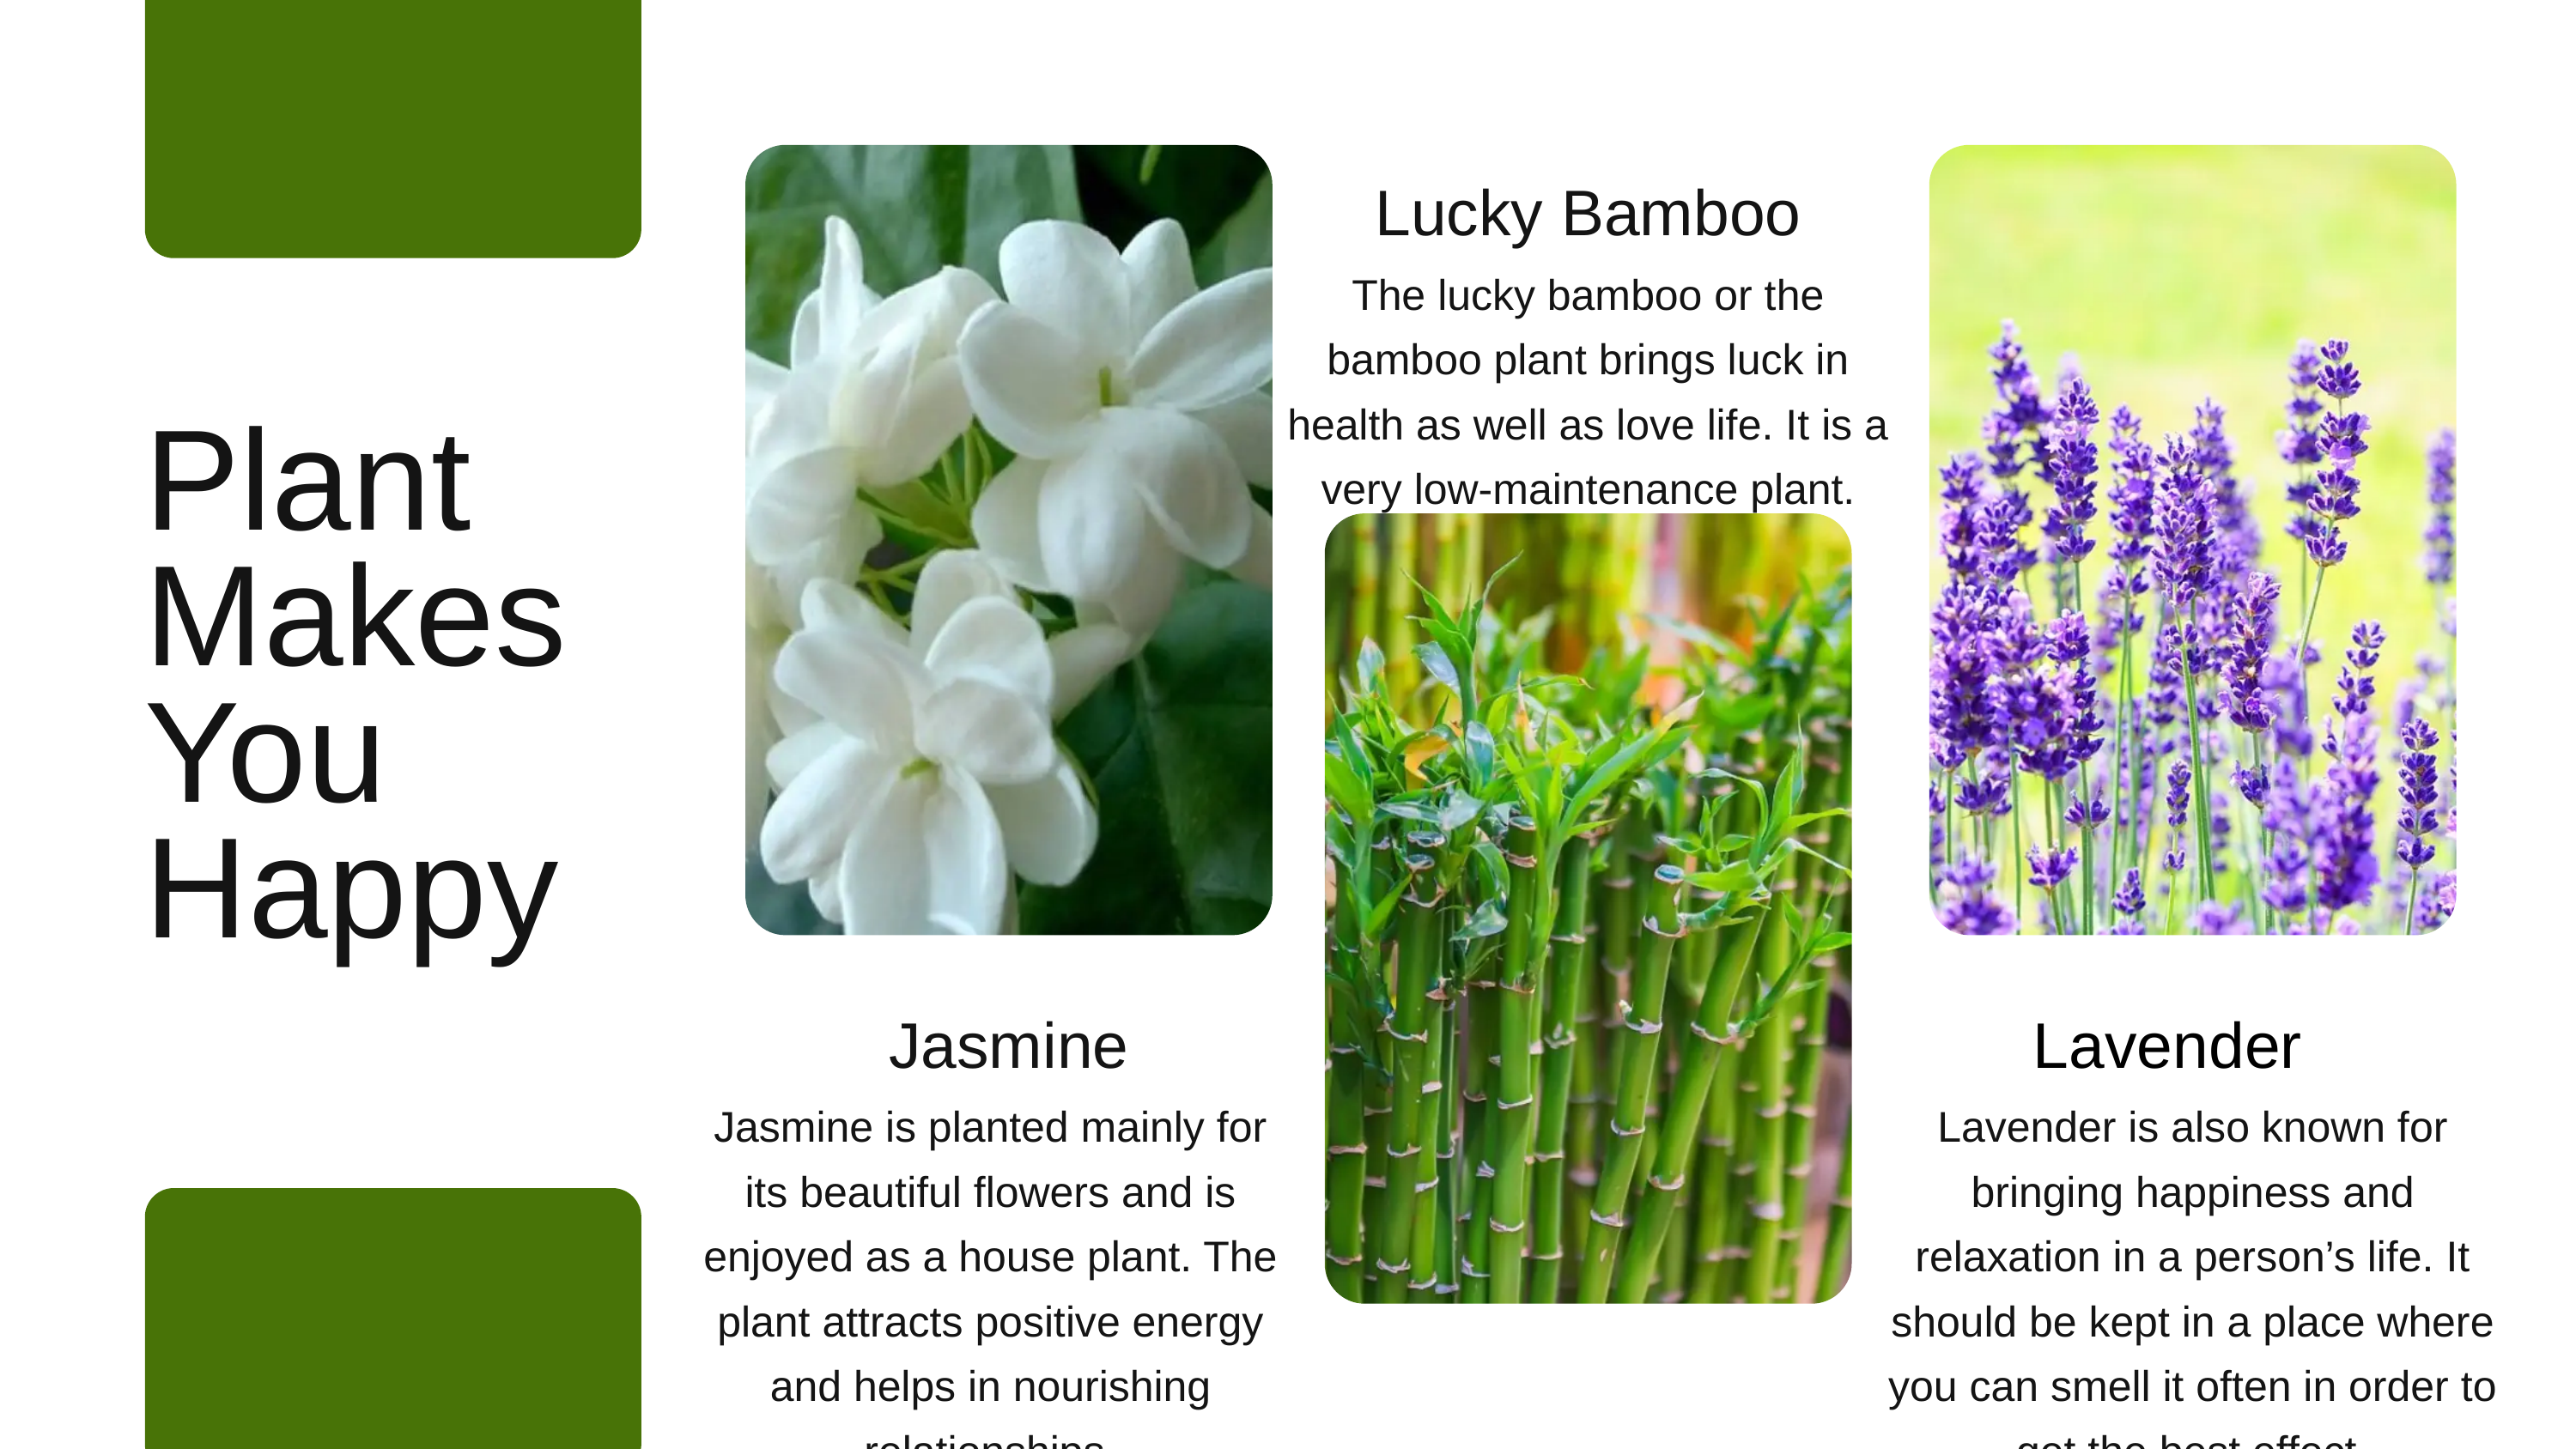

Lucky Bamboo
The lucky bamboo or the bamboo plant brings luck in health as well as love life. It is a very low-maintenance plant.
Plant Makes You Happy

Jasmine
Lavender
Jasmine is planted mainly for its beautiful flowers and is enjoyed as a house plant. The plant attracts positive energy and helps in nourishing relationships.
Lavender is also known for bringing happiness and relaxation in a person’s life. It should be kept in a place where you can smell it often in order to get the best effect.